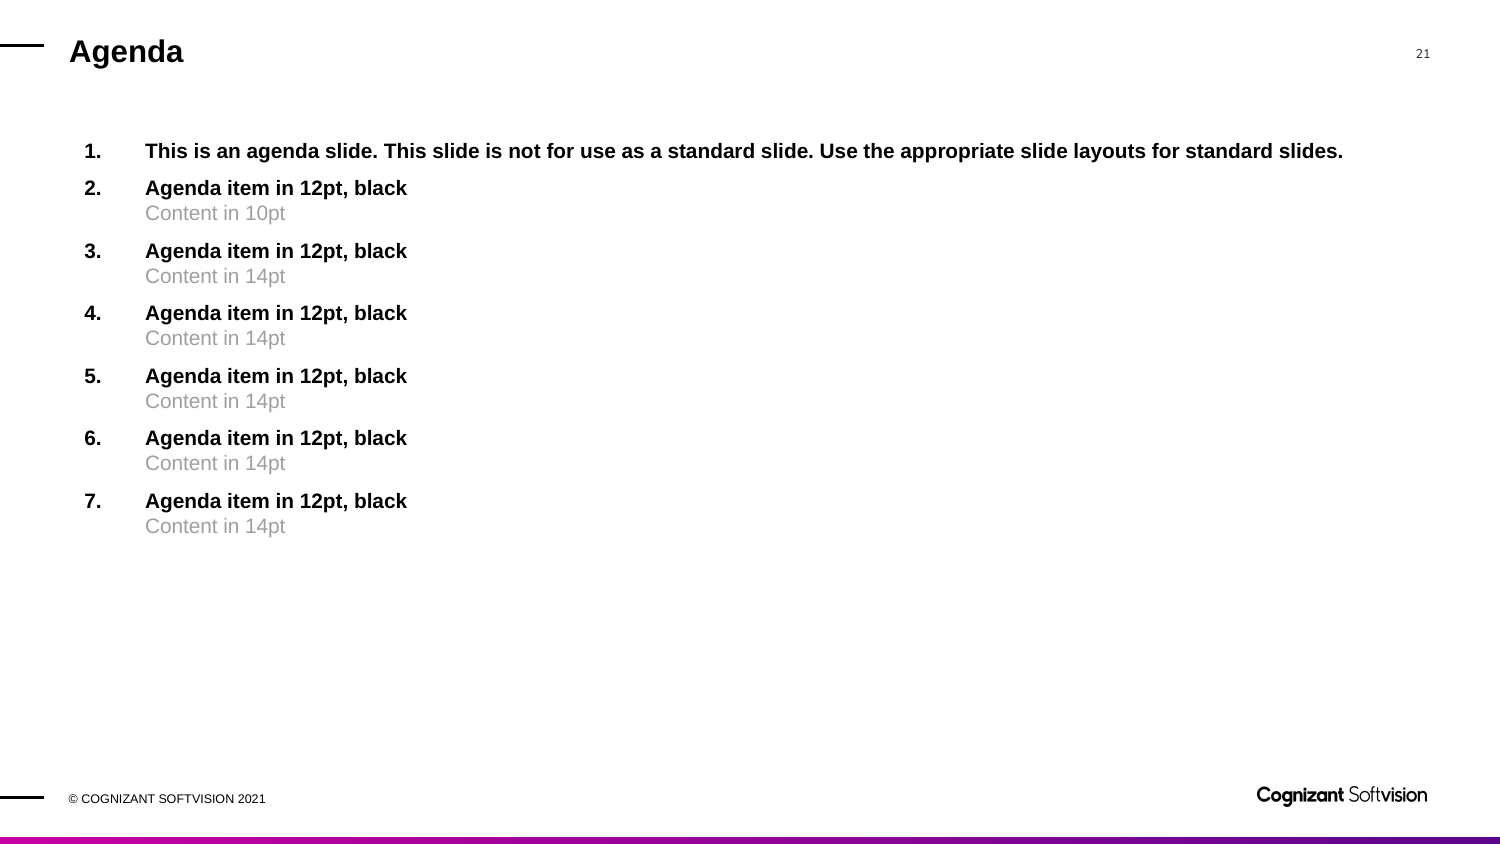

# Agenda

This is an agenda slide. This slide is not for use as a standard slide. Use the appropriate slide layouts for standard slides.
Agenda item in 12pt, black
Content in 10pt
Agenda item in 12pt, black
Content in 14pt
Agenda item in 12pt, black
Content in 14pt
Agenda item in 12pt, black
Content in 14pt
Agenda item in 12pt, black
Content in 14pt
Agenda item in 12pt, black
Content in 14pt